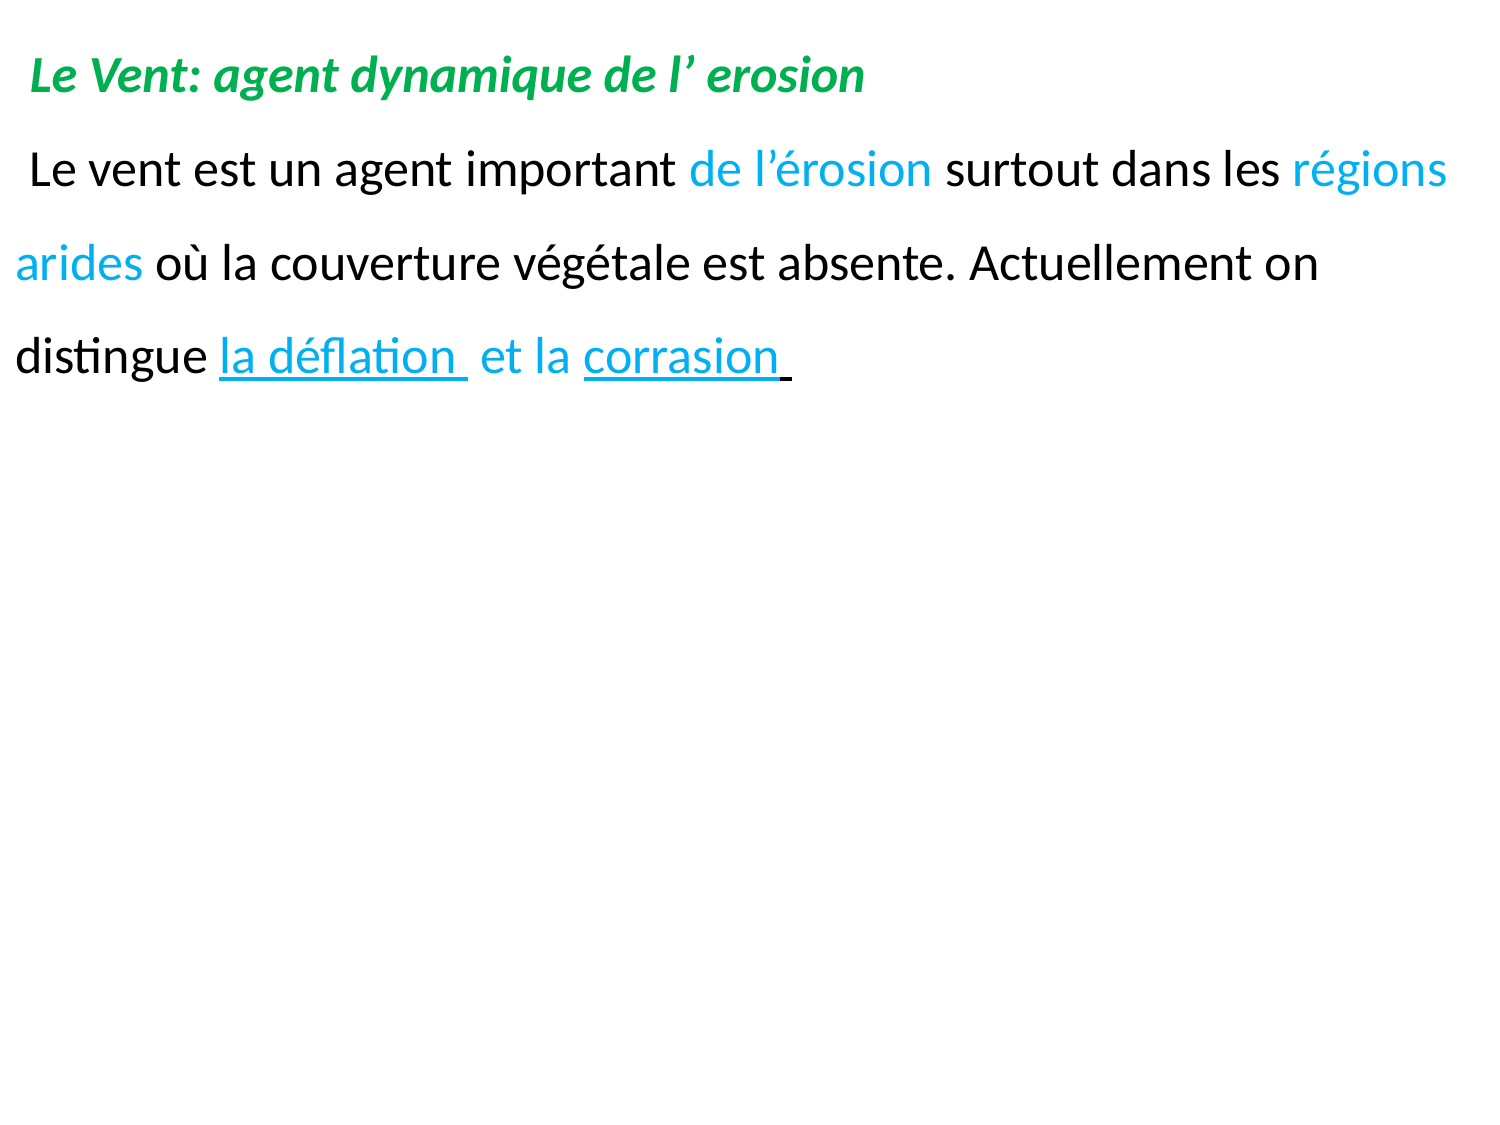

Le Vent: agent dynamique de l’ erosion
Le vent est un agent important de l’érosion surtout dans les régions arides où la couverture végétale est absente. Actuellement on distingue la déflation  et la corrasion